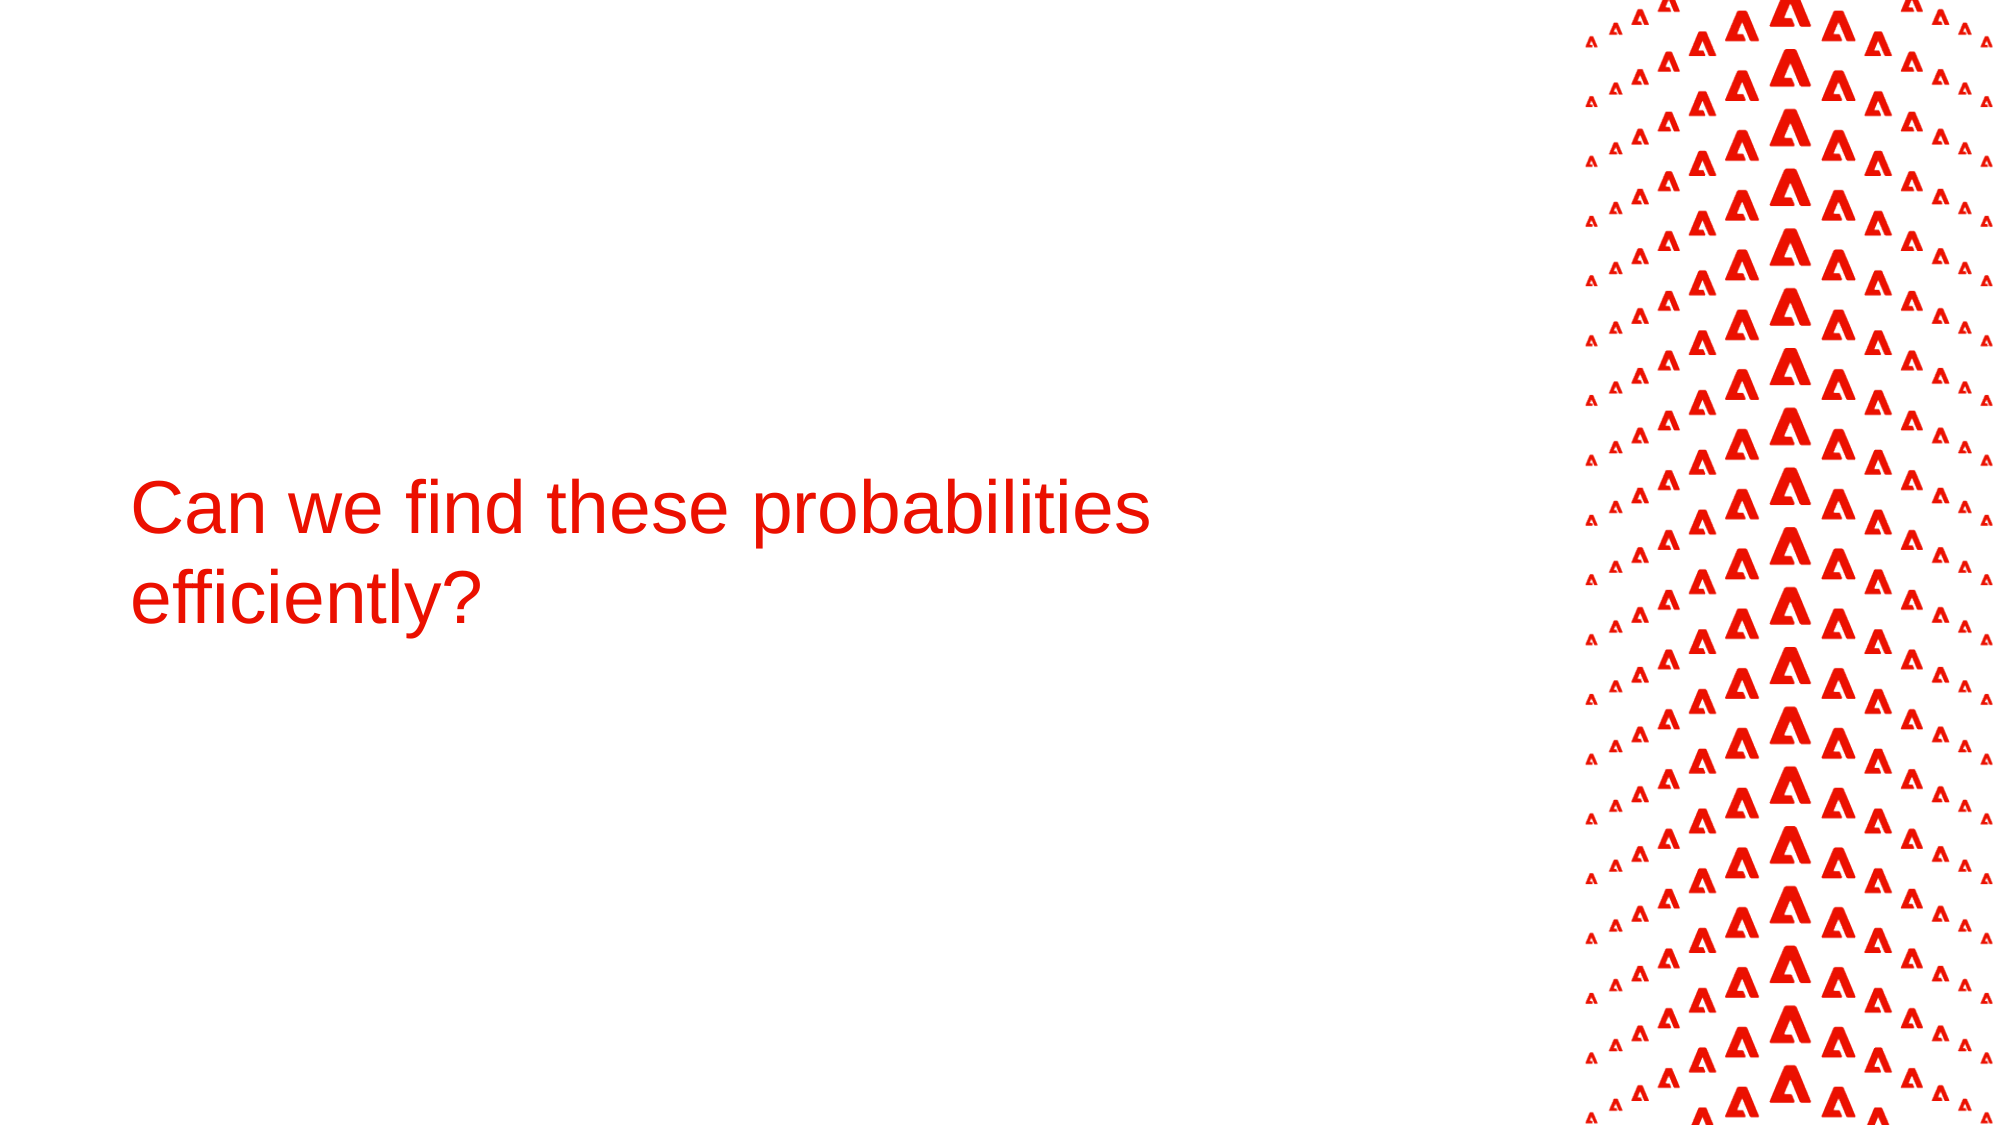

# Can we find these probabilities efficiently?